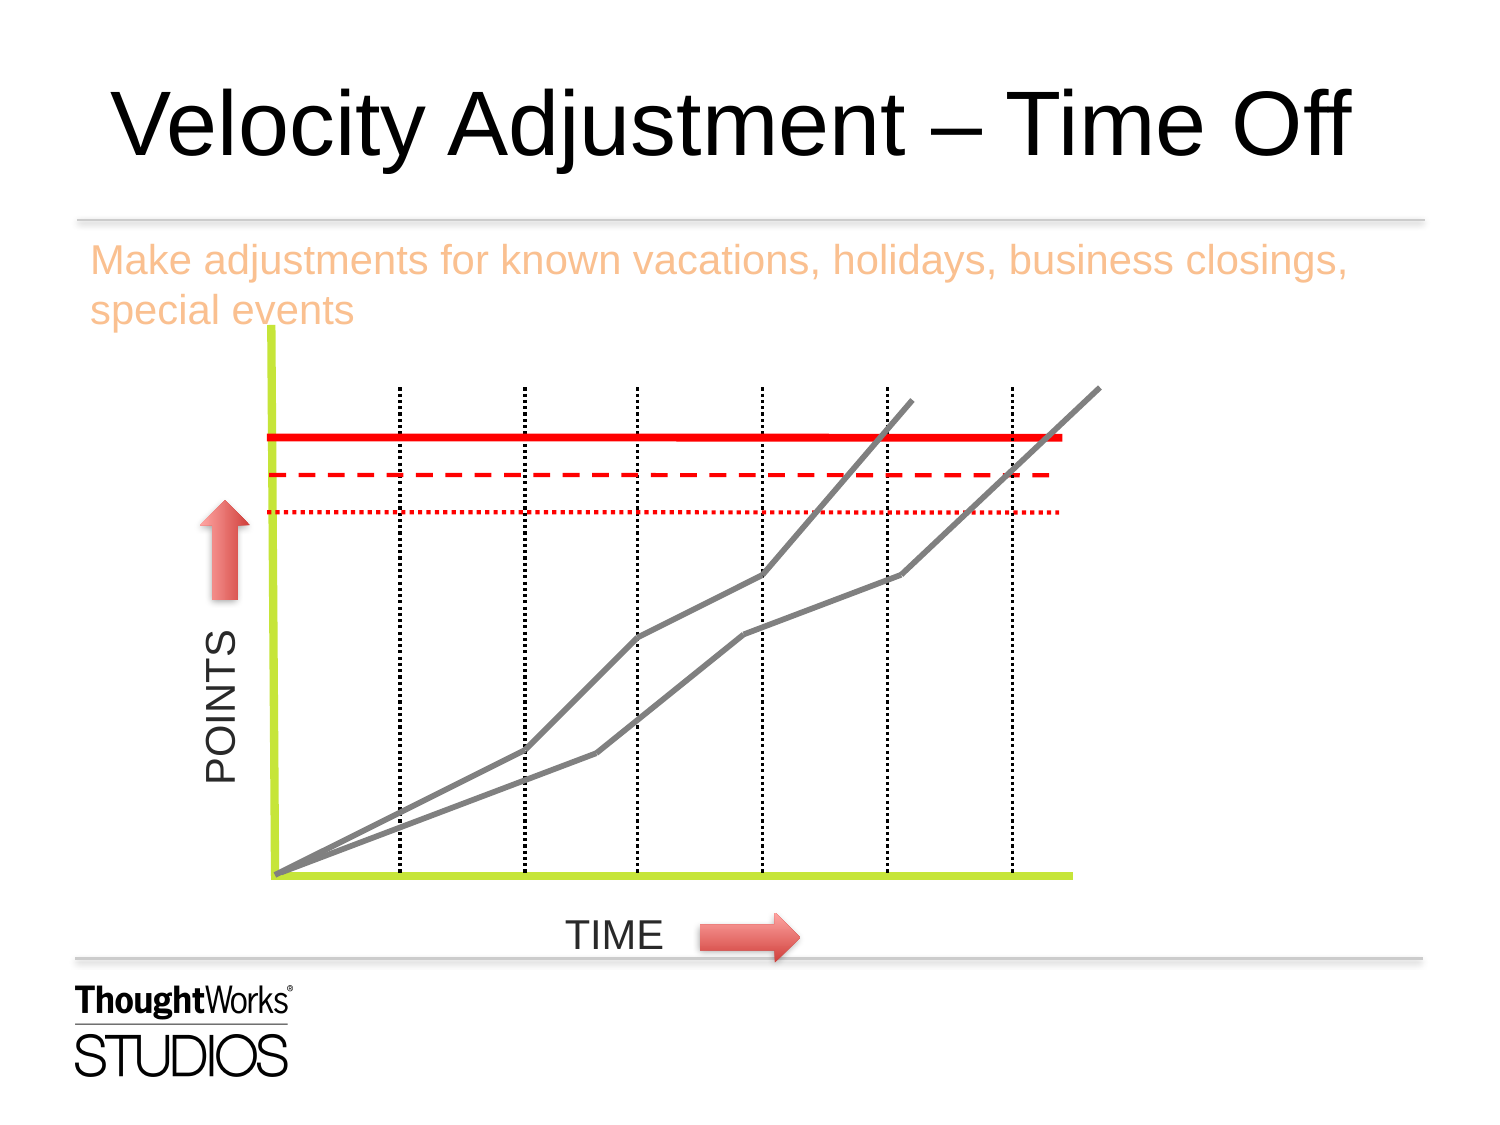

# Velocity Adjustment – Time Off
Make adjustments for known vacations, holidays, business closings, special events

POINTS
TIME